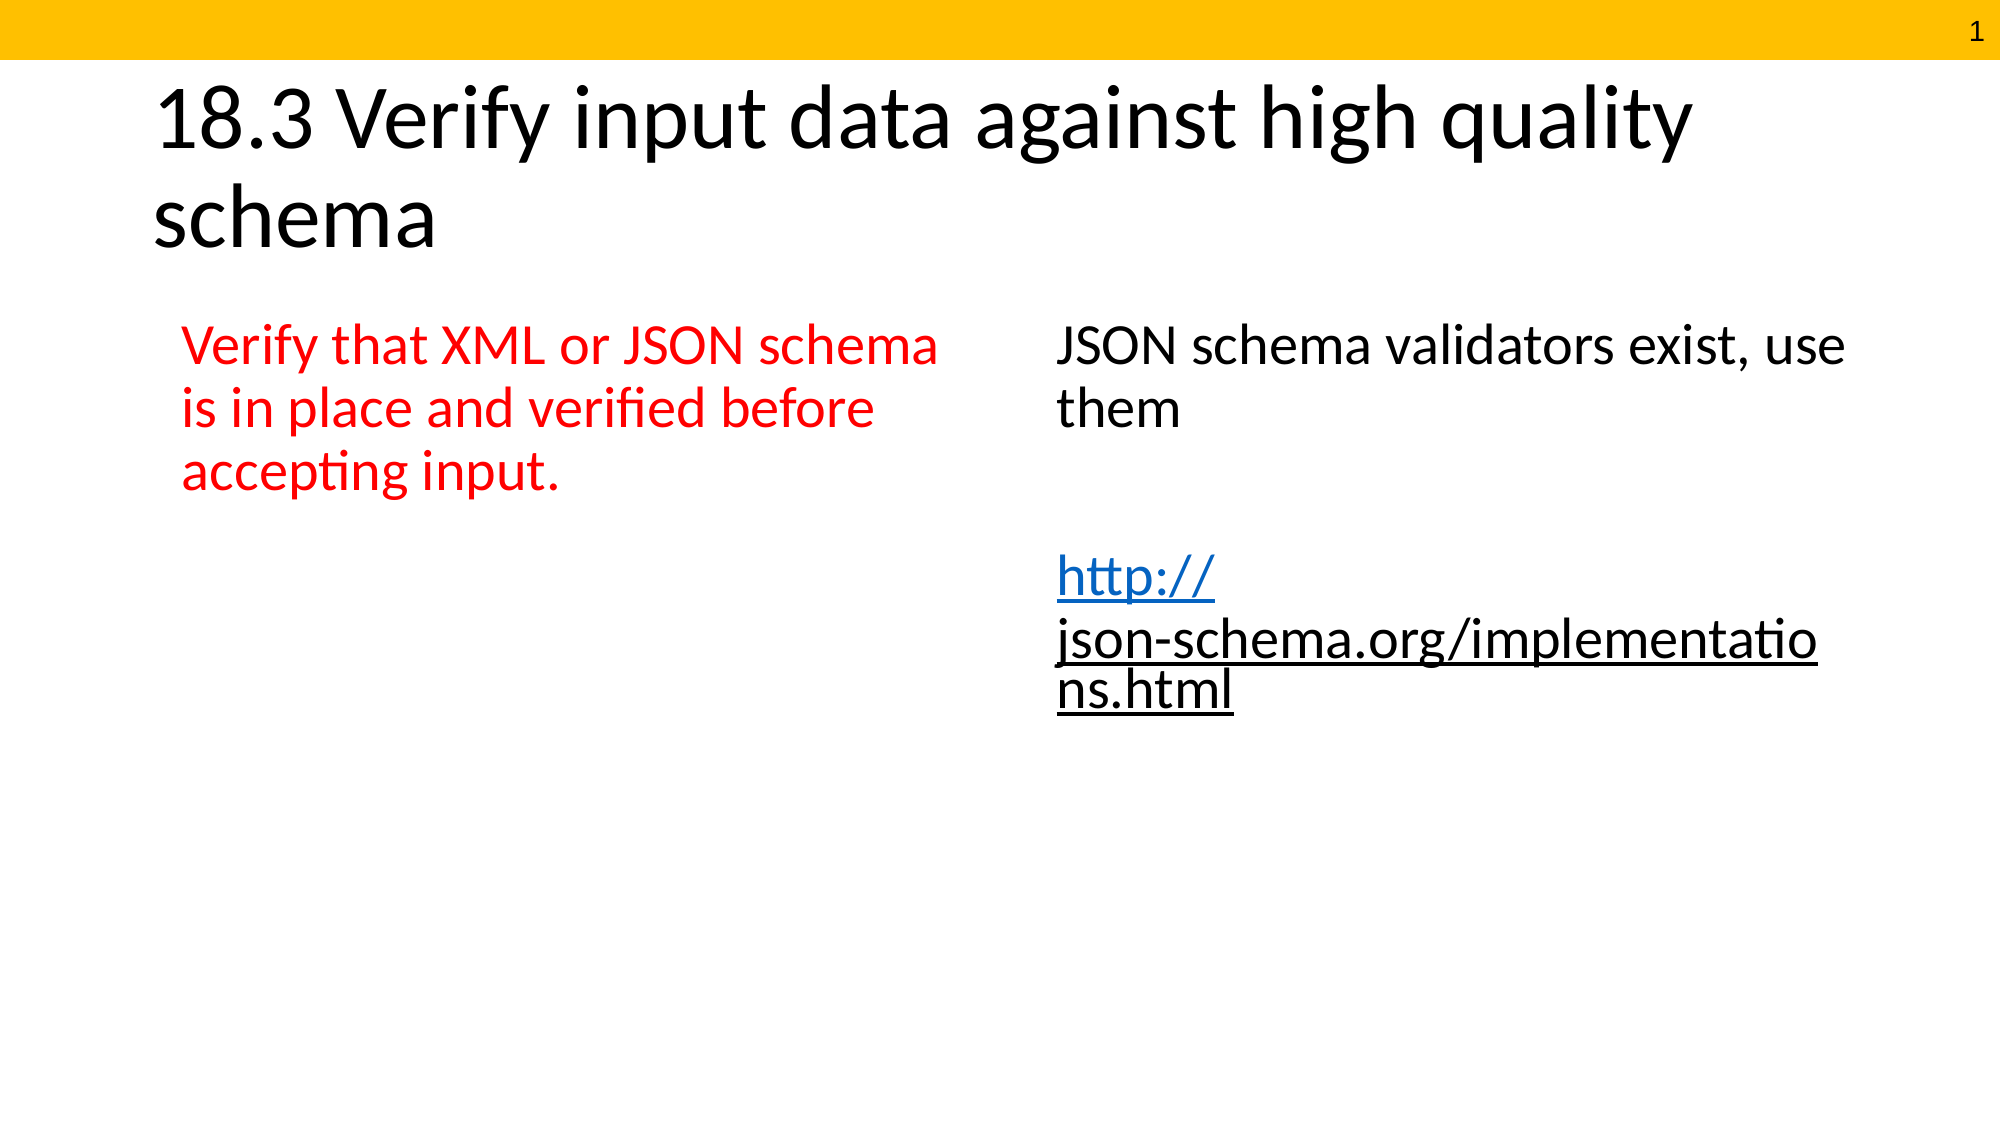

# 18.3 Verify input data against high quality schema
Verify that XML or JSON schema is in place and verified before accepting input.

JSON schema validators exist, use them

http://json-schema.org/implementations.html